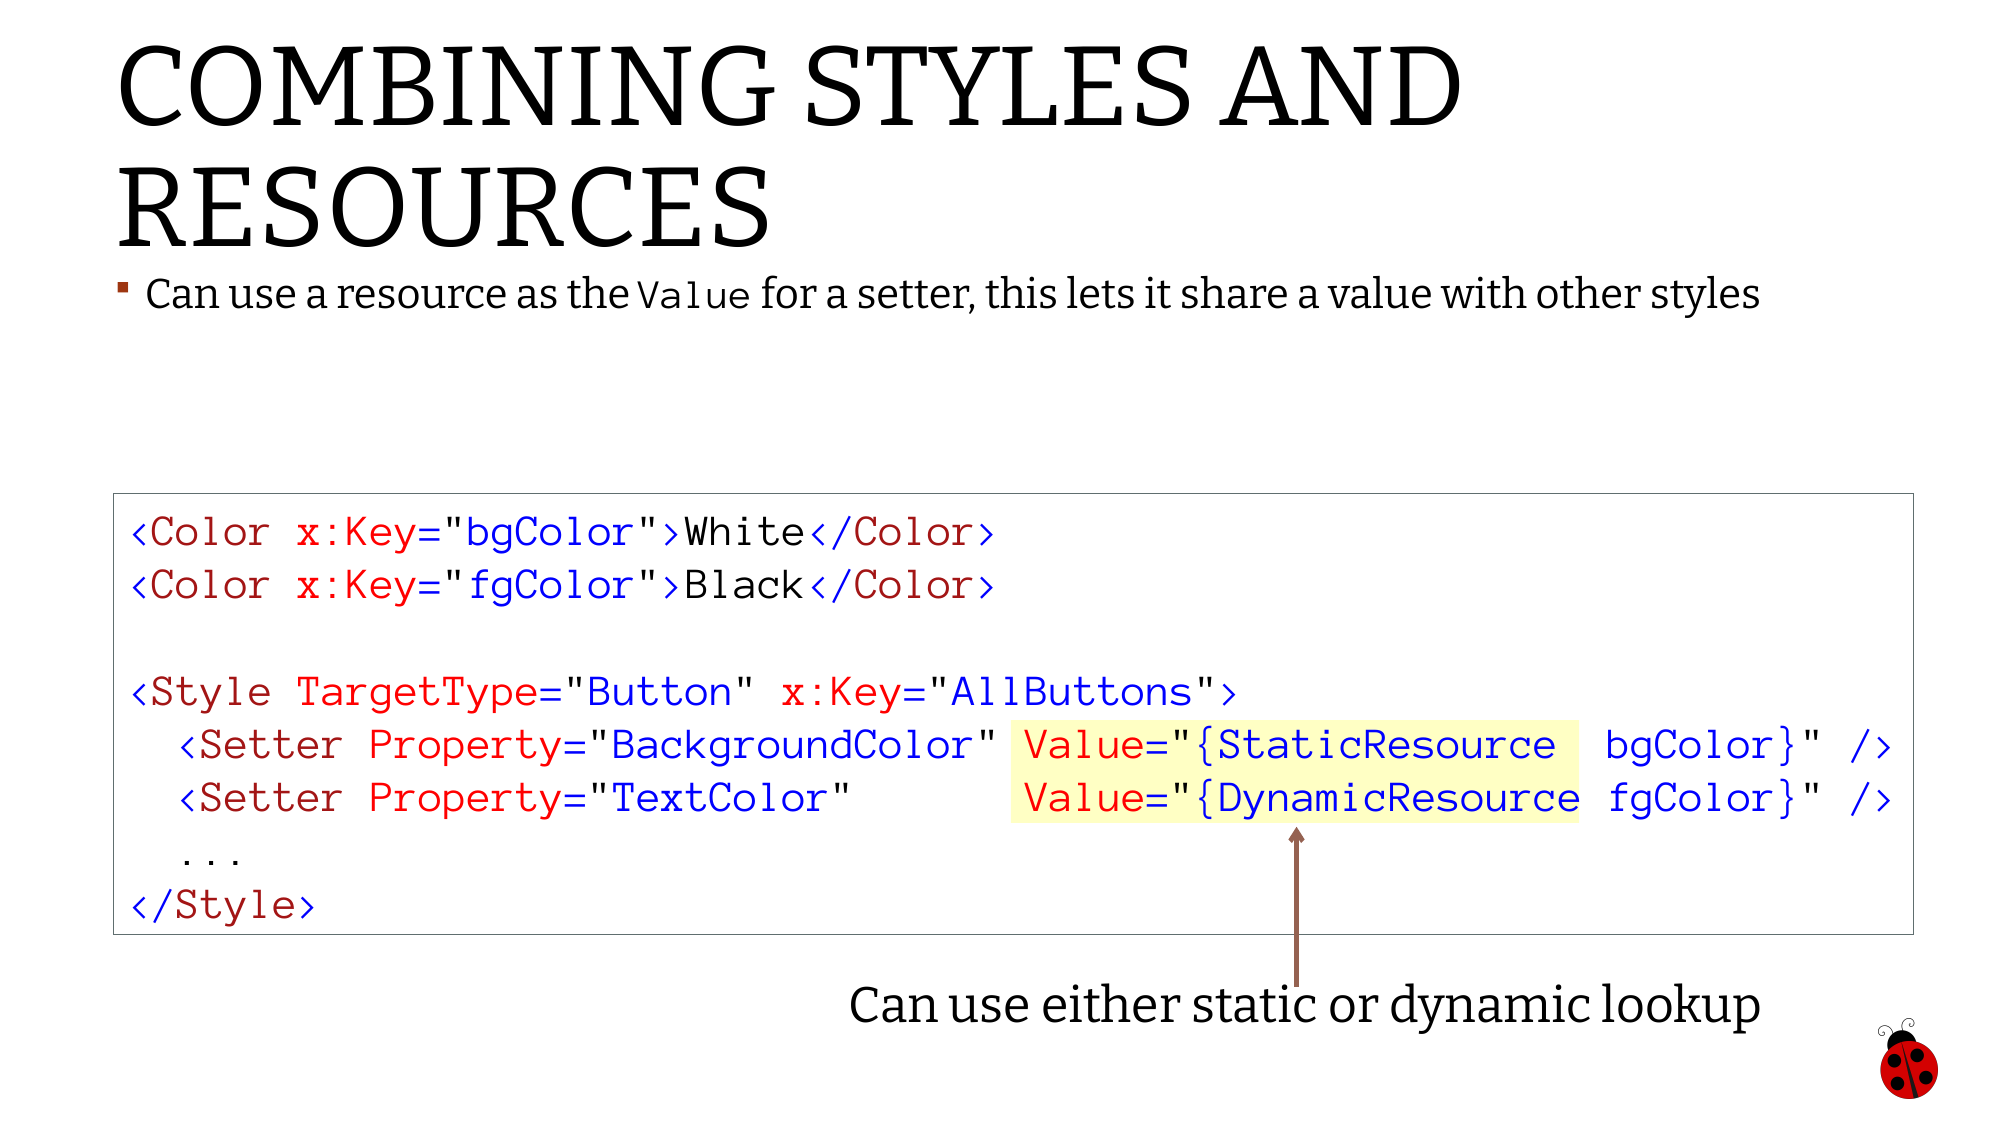

# Combining Styles and Resources
Can use a resource as the Value for a setter, this lets it share a value with other styles
<Color x:Key="bgColor">White</Color>
<Color x:Key="fgColor">Black</Color>
<Style TargetType="Button" x:Key="AllButtons">
  <Setter Property="BackgroundColor" Value="{StaticResource  bgColor}" />
  <Setter Property="TextColor"       Value="{DynamicResource fgColor}" />
  ...
</Style>

Can use either static or dynamic lookup